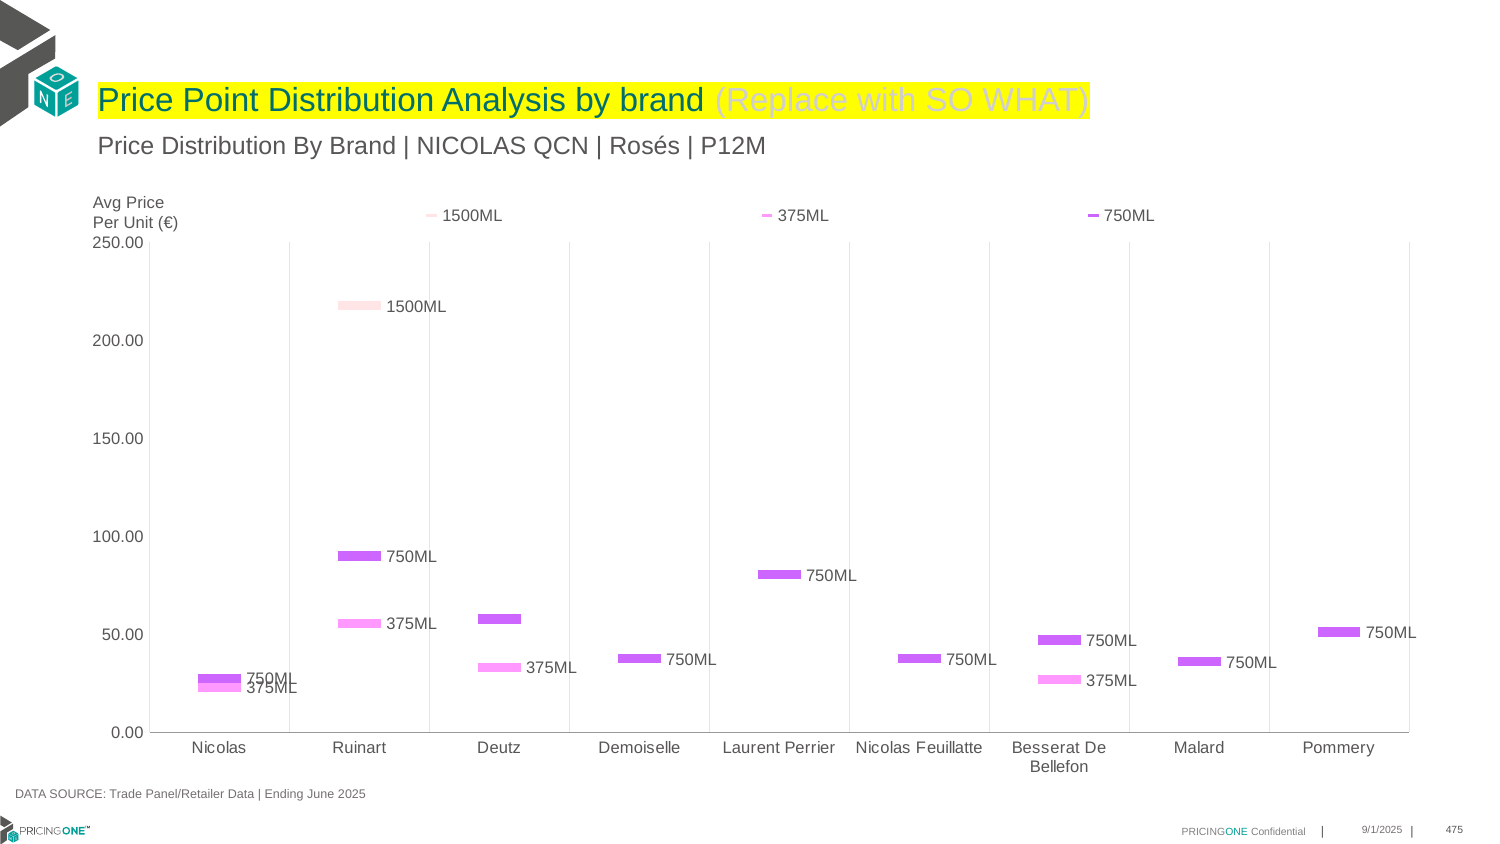

# Price Point Distribution Analysis by brand (Replace with SO WHAT)
Price Distribution By Brand | NICOLAS QCN | Rosés | P12M

### Chart

| Category | 1500ML | 375ML | 750ML |
|---|---|---|---|
| Nicolas | None | 23.0458 | 27.3234 |
| Ruinart | 217.4619 | 55.4685 | 89.8789 |
| Deutz | None | 33.1898 | 57.7139 |
| Demoiselle | None | None | 37.5629 |
| Laurent Perrier | None | None | 80.3613 |
| Nicolas Feuillatte | None | None | 37.5575 |
| Besserat De Bellefon | None | 26.8412 | 47.1073 |
| Malard | None | None | 35.9967 |
| Pommery | None | None | 51.0996 |
Avg Price
Per Unit (€)
DATA SOURCE: Trade Panel/Retailer Data | Ending June 2025
9/1/2025
475